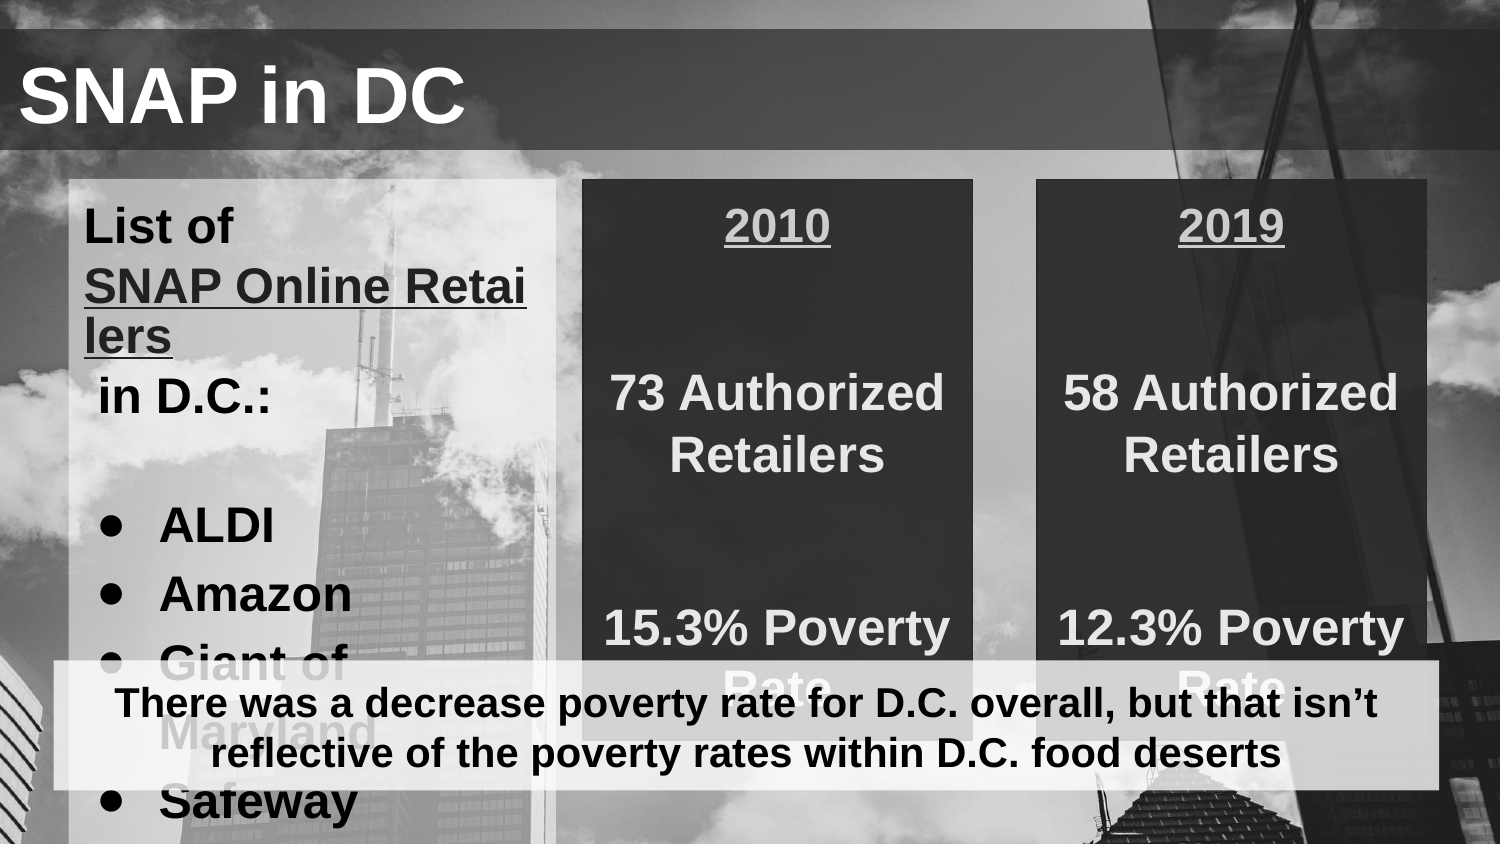

# SNAP in DC
List of SNAP Online Retailers in D.C.:

ALDI
Amazon
Giant of Maryland
Safeway

2010

73 Authorized Retailers

15.3% Poverty Rate

2019

58 Authorized Retailers

12.3% Poverty Rate

There was a decrease poverty rate for D.C. overall, but that isn’t reflective of the poverty rates within D.C. food deserts